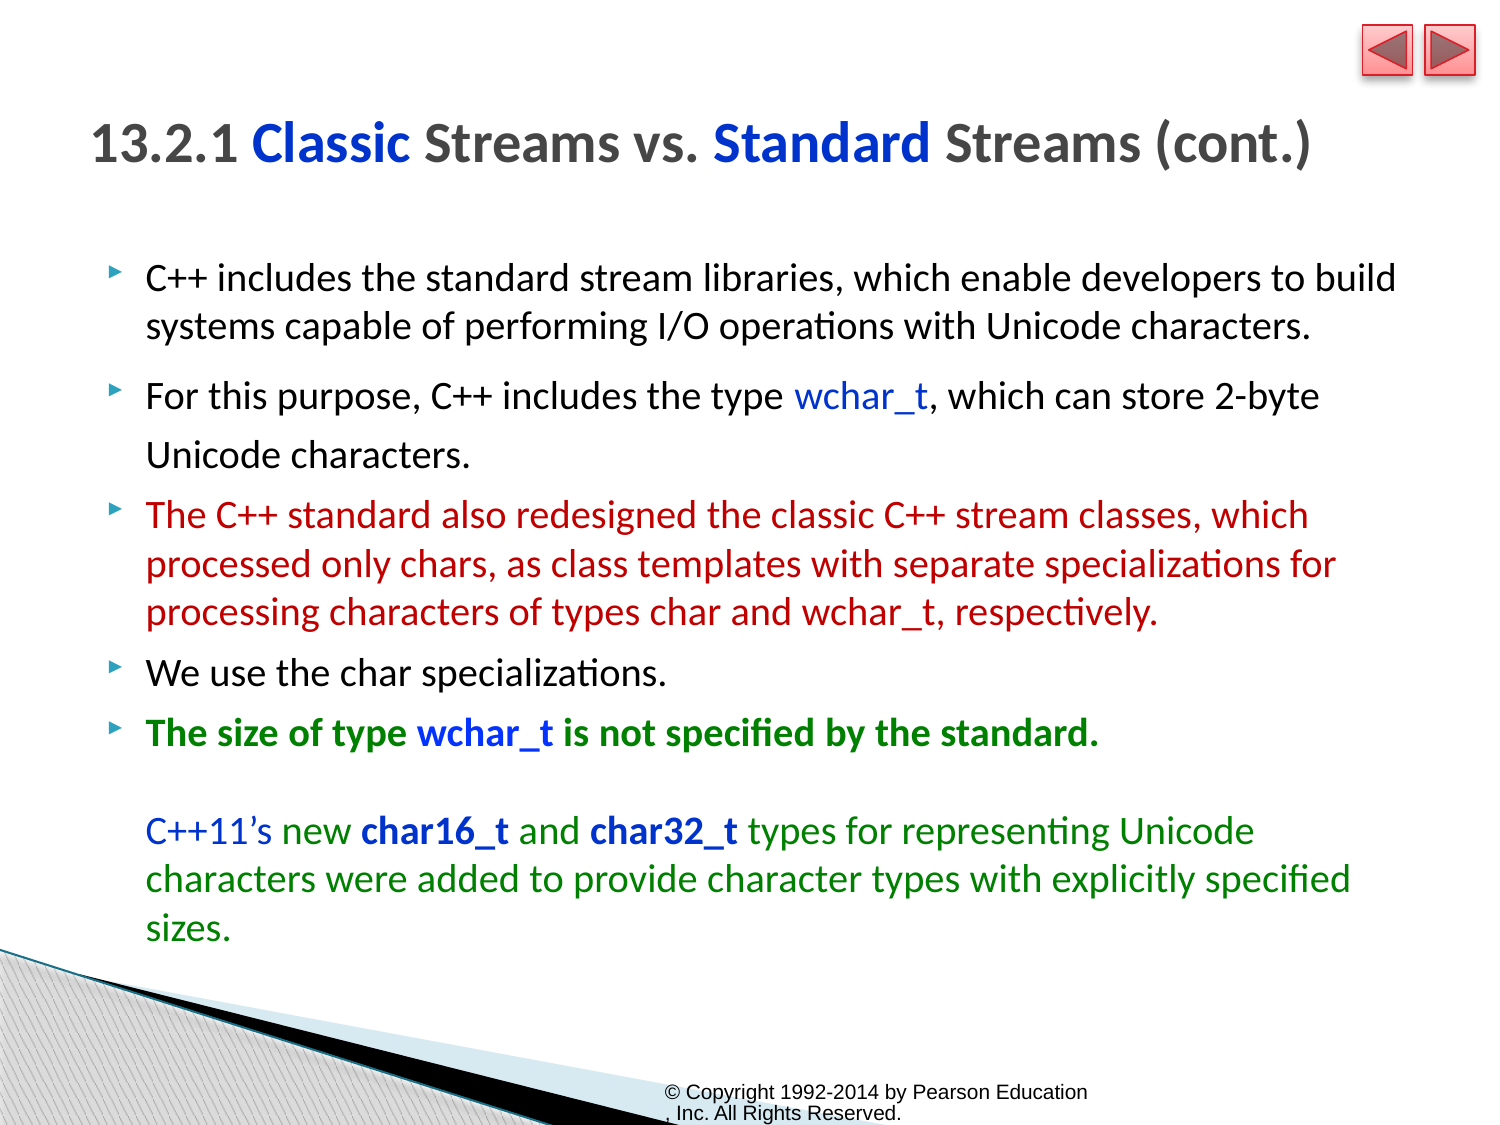

# 13.2.1 Classic Streams vs. Standard Streams (cont.)
C++ includes the standard stream libraries, which enable developers to build systems capable of performing I/O operations with Unicode characters.
For this purpose, C++ includes the type wchar_t, which can store 2-byte Unicode characters.
The C++ standard also redesigned the classic C++ stream classes, which processed only chars, as class templates with separate specializations for processing characters of types char and wchar_t, respectively.
We use the char specializations.
The size of type wchar_t is not specified by the standard.
C++11’s new char16_t and char32_t types for representing Unicode characters were added to provide character types with explicitly specified sizes.
© Copyright 1992-2014 by Pearson Education, Inc. All Rights Reserved.